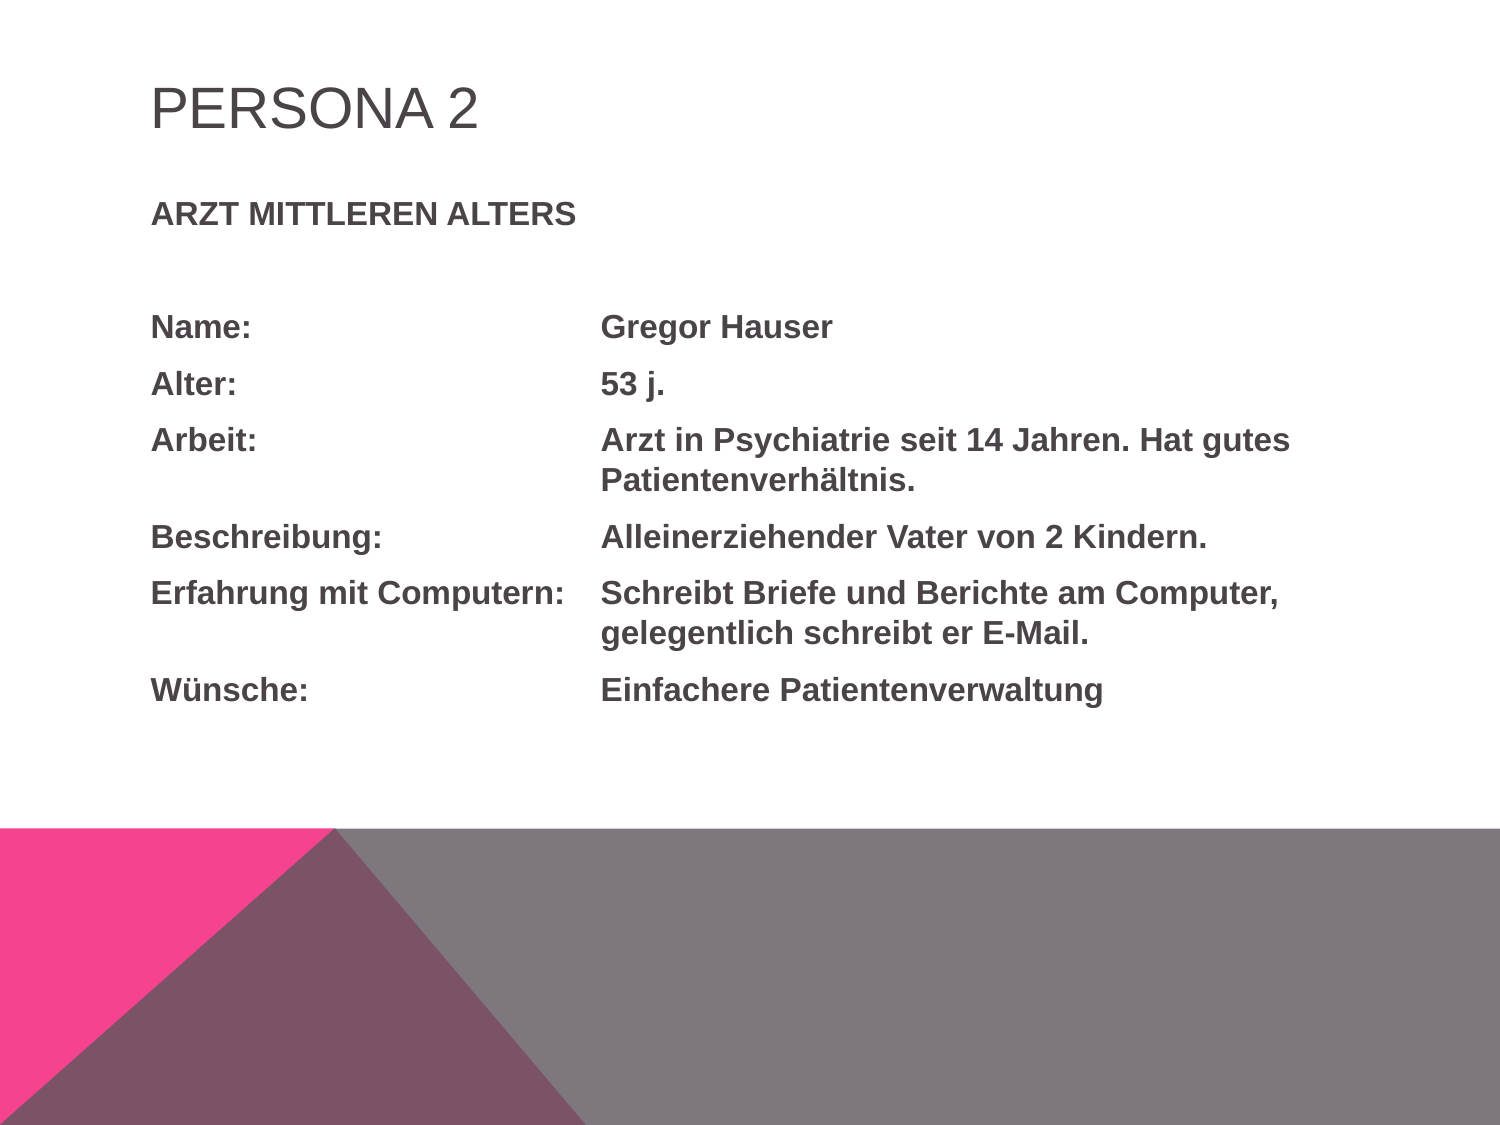

# Persona 2
ARZT MITTLEREN ALTERS

Name:			Gregor Hauser
Alter:			53 j.
Arbeit:			Arzt in Psychiatrie seit 14 Jahren. Hat gutes 			Patientenverhältnis.
Beschreibung:		Alleinerziehender Vater von 2 Kindern.
Erfahrung mit Computern:	Schreibt Briefe und Berichte am Computer, 			gelegentlich schreibt er E-Mail.
Wünsche:		Einfachere Patientenverwaltung